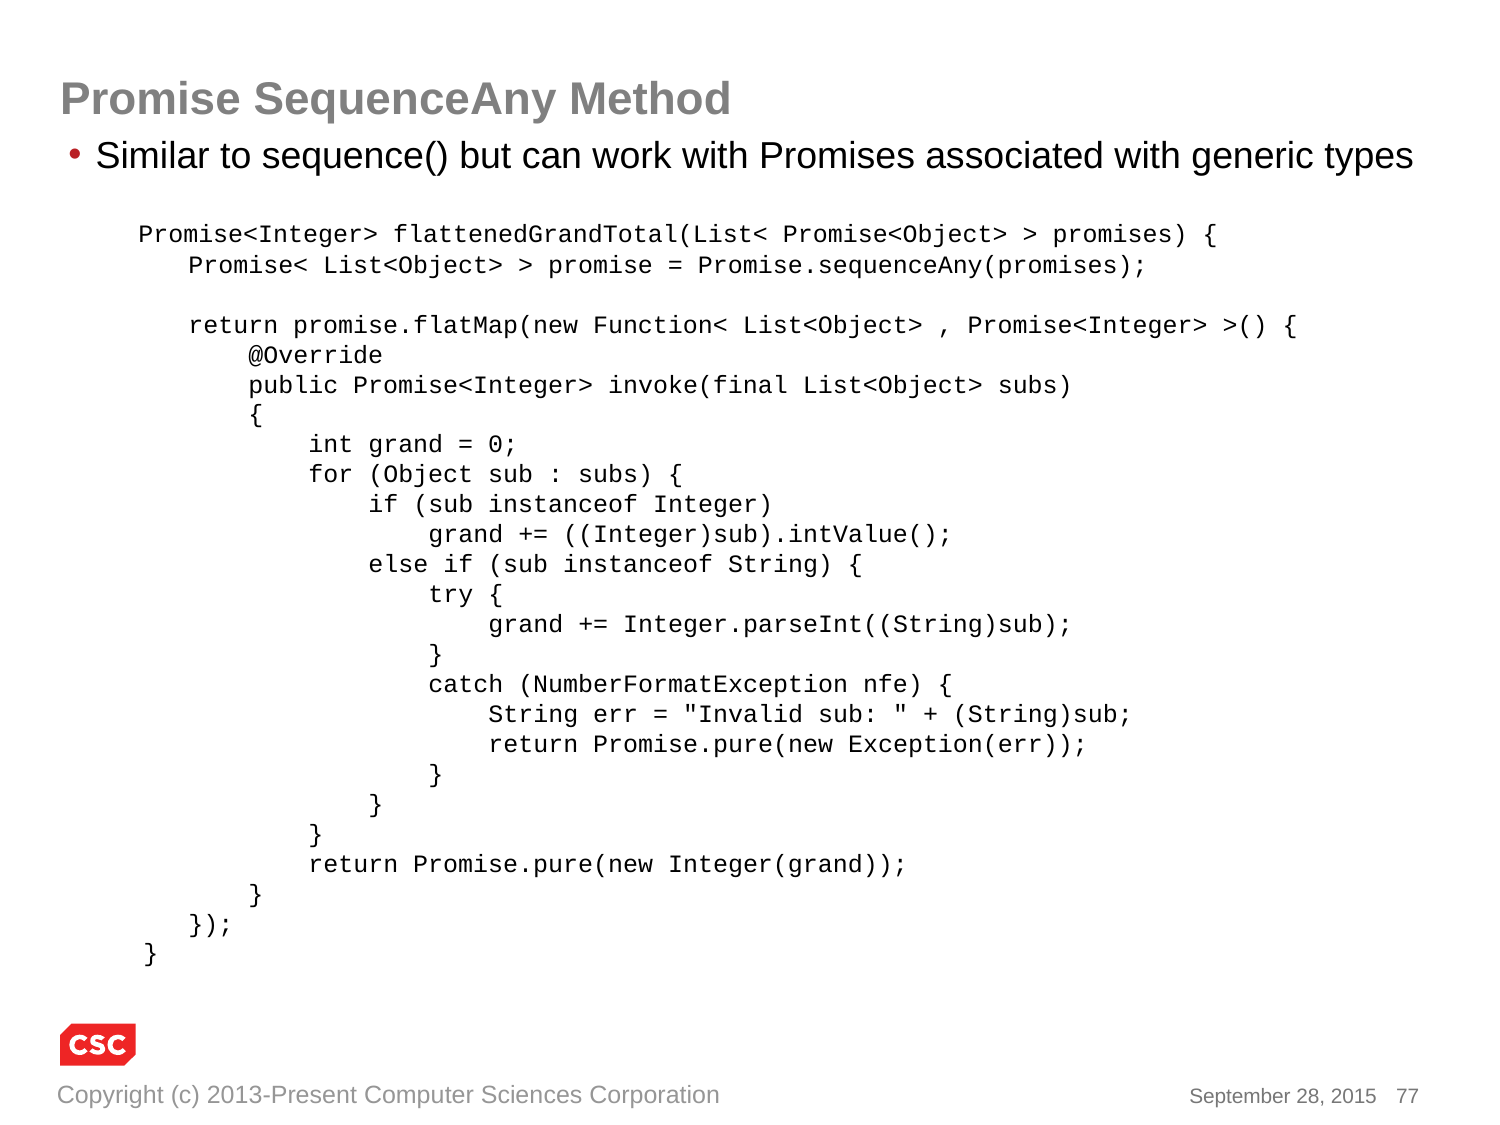

# Promise SequenceAny Method
Similar to sequence() but can work with Promises associated with generic types

    Promise<Integer> flattenedGrandTotal(List< Promise<Object> > promises) {
        Promise< List<Object> > promise = Promise.sequenceAny(promises);

        return promise.flatMap(new Function< List<Object> , Promise<Integer> >() {
            @Override
            public Promise<Integer> invoke(final List<Object> subs)
            {
                int grand = 0;
                for (Object sub : subs) {
                    if (sub instanceof Integer)
                        grand += ((Integer)sub).intValue();
                    else if (sub instanceof String) {
                        try {
                            grand += Integer.parseInt((String)sub);
                        }
                        catch (NumberFormatException nfe) {
                            String err = "Invalid sub: " + (String)sub;
                            return Promise.pure(new Exception(err));
                        }
                    }
                }
                return Promise.pure(new Integer(grand));
            }
        });
     }